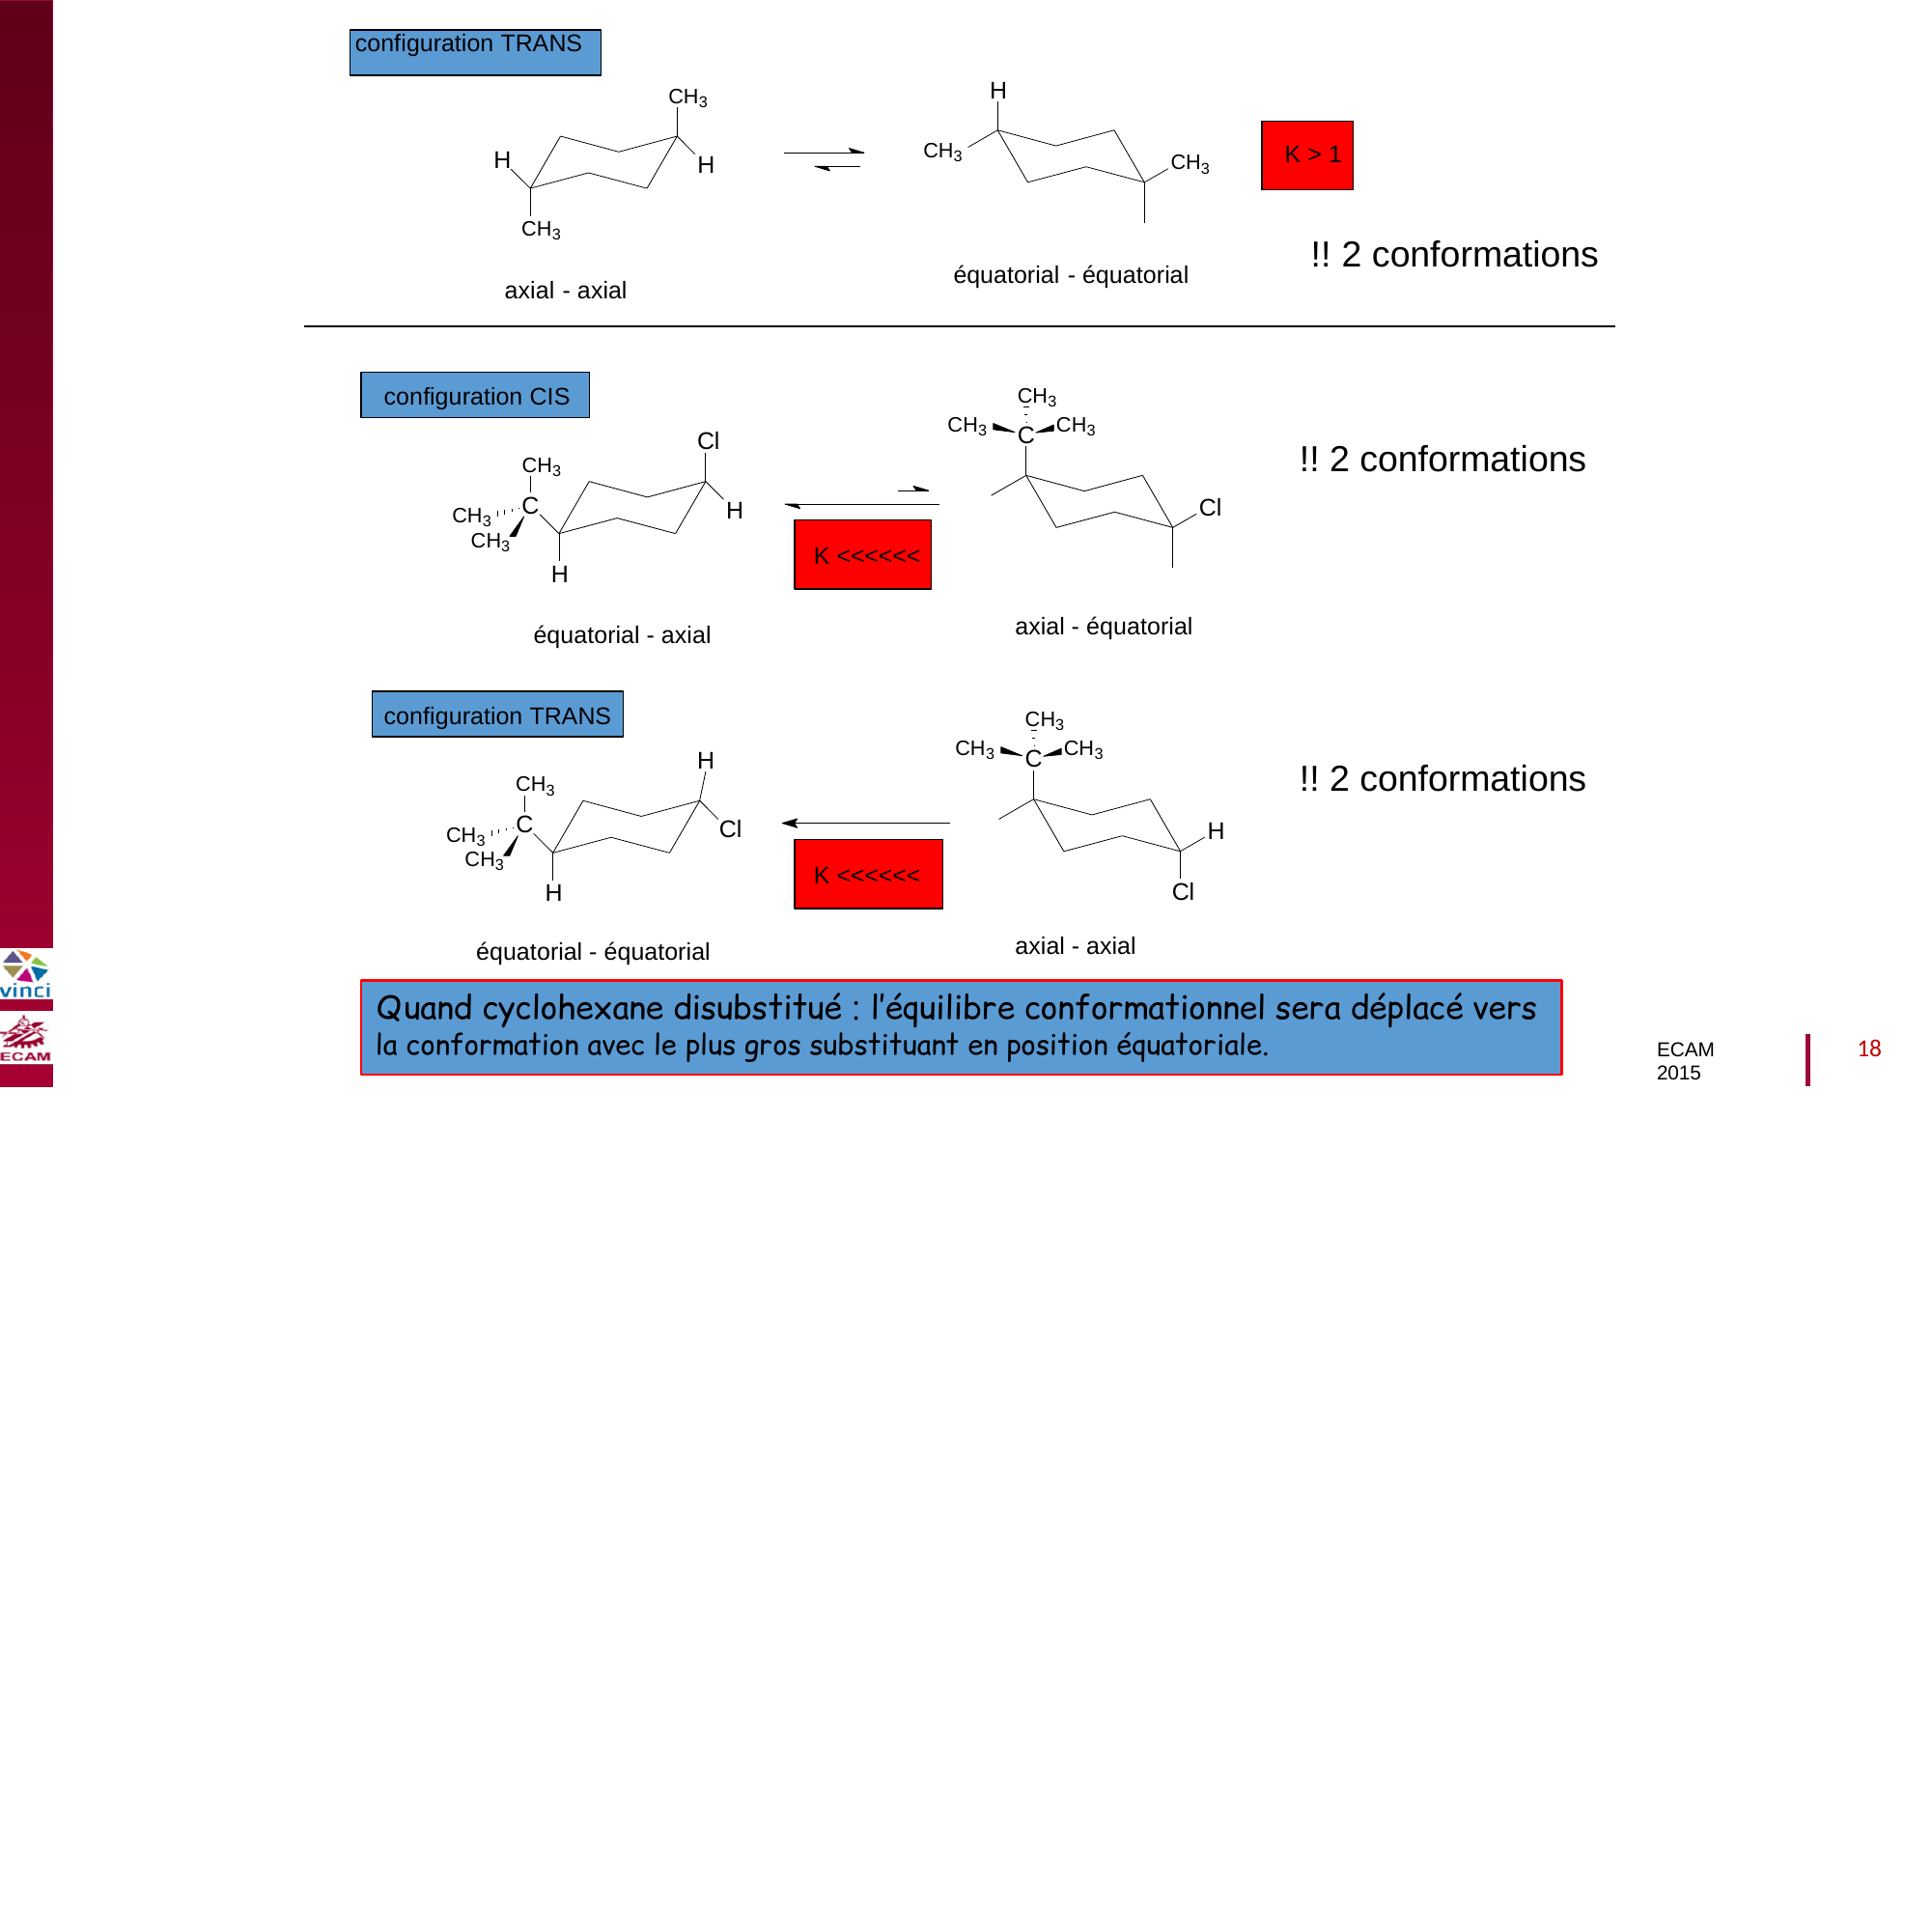

configuration TRANS
H
CH3

K > 1

CH3
H

CH3
H

CH3
!! 2 conformations
équatorial - équatorial
axial - axial
B2040-Chimie du vivant et environnement

configuration CIS
CH3

CH3
CH3

C

Cl
!!
2
conformations

CH3

C
Cl
H
CH3

K <<<<<<
CH3

H
axial - équatorial
équatorial - axial

configuration TRANS
CH3

CH3
CH3

C

H

!!
2
conformations

CH3

C
Cl
H

CH3

K <<<<<<
CH3

Cl
H
axial - axial
équatorial - équatorial

Quand cyclohexane disubstitué : l’équilibre conformationnel sera déplacé vers
la conformation avec le plus gros substituant en position équatoriale.

18
ECAM 2015